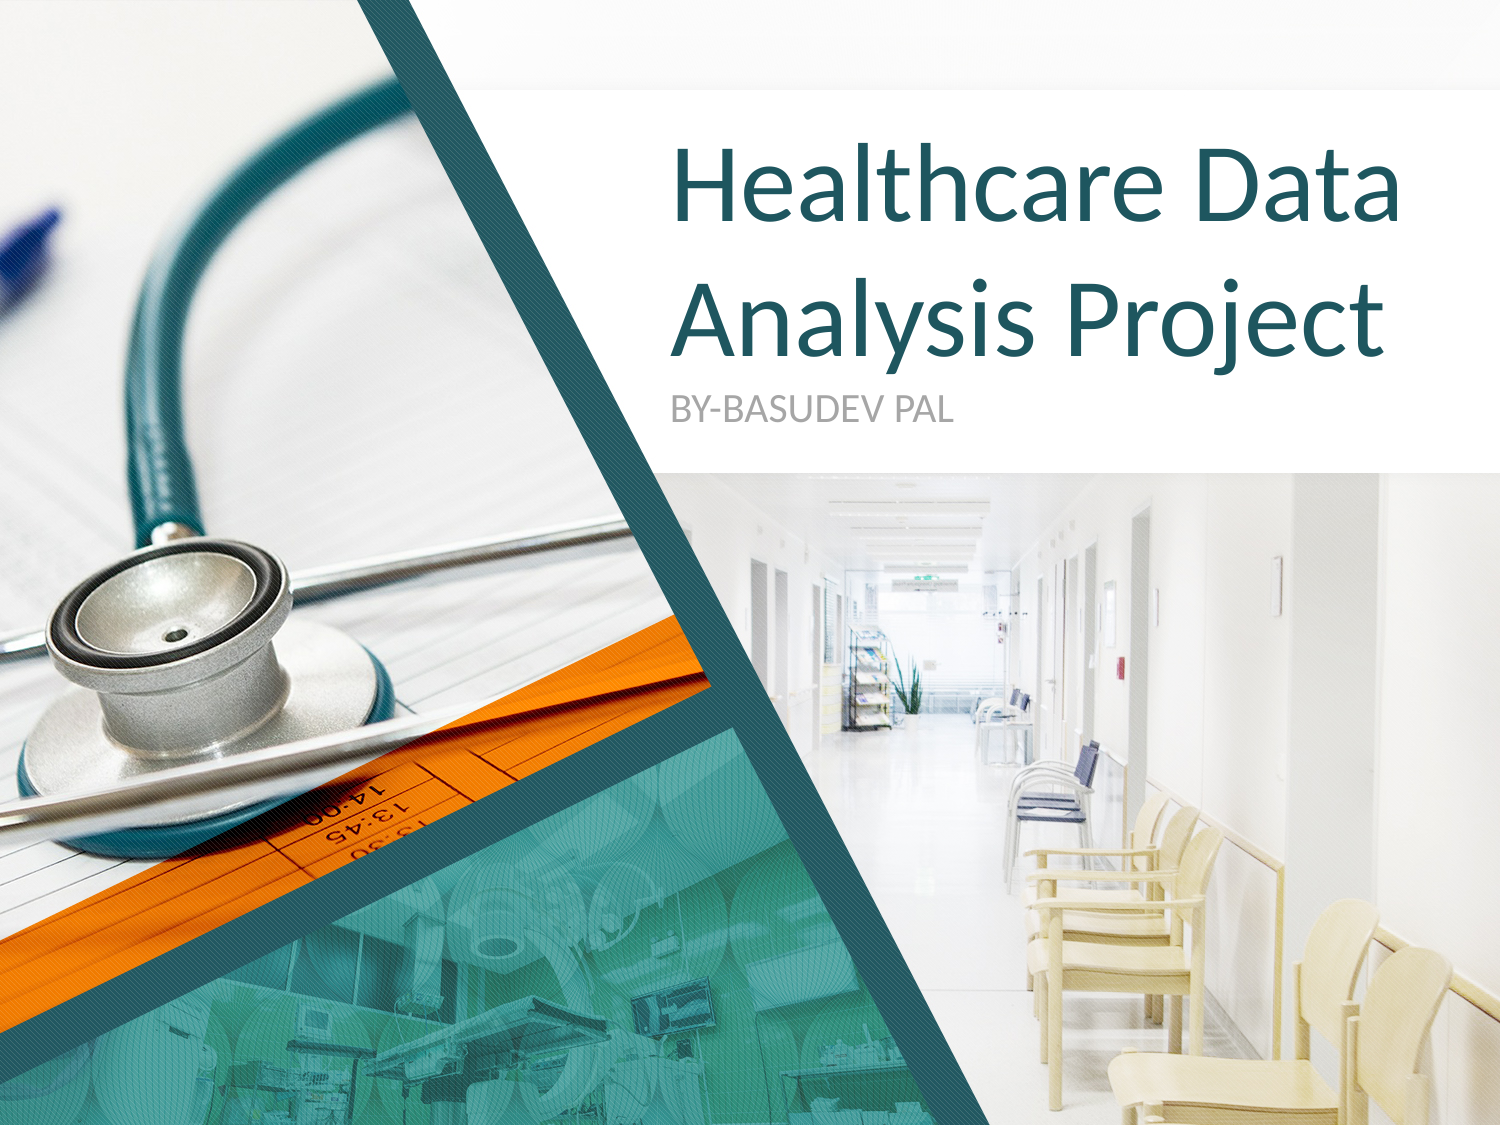

# Healthcare Data Analysis Project
BY-BASUDEV PAL